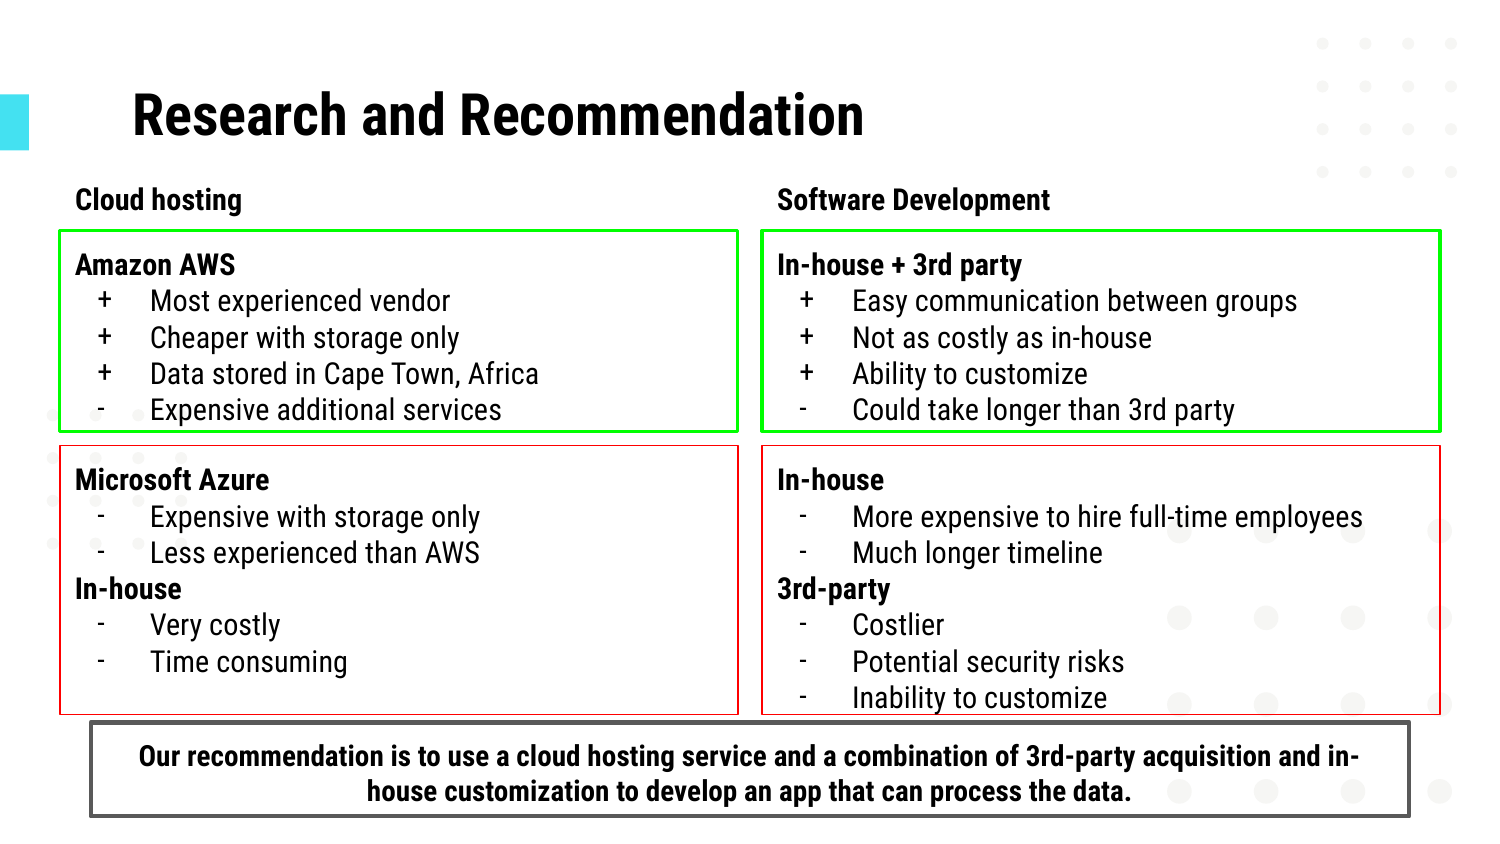

# Research and Recommendation

Software Development
Cloud hosting
Amazon AWS
Most experienced vendor
Cheaper with storage only
Data stored in Cape Town, Africa
Expensive additional services
In-house + 3rd party
Easy communication between groups
Not as costly as in-house
Ability to customize
Could take longer than 3rd party
Microsoft Azure
Expensive with storage only
Less experienced than AWS
In-house
Very costly
Time consuming

In-house
More expensive to hire full-time employees
Much longer timeline
3rd-party
Costlier
Potential security risks
Inability to customize

Our recommendation is to use a cloud hosting service and a combination of 3rd-party acquisition and in-house customization to develop an app that can process the data.
Add in line at top about research sentence at the beginning

Too busy, just add in icons? Put the four that we say no to on one side, two that say yes, on the other side.

Number the six and highlight red and green for pros/cons on all of them then draw a box around the ones recommended

“Third party app (TBD) will provide the app, we will provide the data science analytics for in-house” -> add this to the In-house+3rd party pros

Ideas  for slide design: https://www.google.com/search?q=option+comparison+pros+cons&tbm=isch&ved=2ahUKEwjt1dK574DtAhVSbqwKHY1cC5YQ2-cCegQIABAA&oq=option+comparison+pros+cons&gs_lcp=CgNpbWcQAzoECCMQJzoCCAA6BAgAEB46BAgAEBhQ8FhYjGtg7mtoA3AAeACAAUqIAZAGkgECMTKYAQCgAQGqAQtnd3Mtd2l6LWltZ8ABAQ&sclient=img&ei=HTGvX63TL9LcsQWNua2wCQ&bih=735&biw=863&rlz=1C5CHFA_enUS918US918#imgrc=Kr8Xx6kfBlSTMM